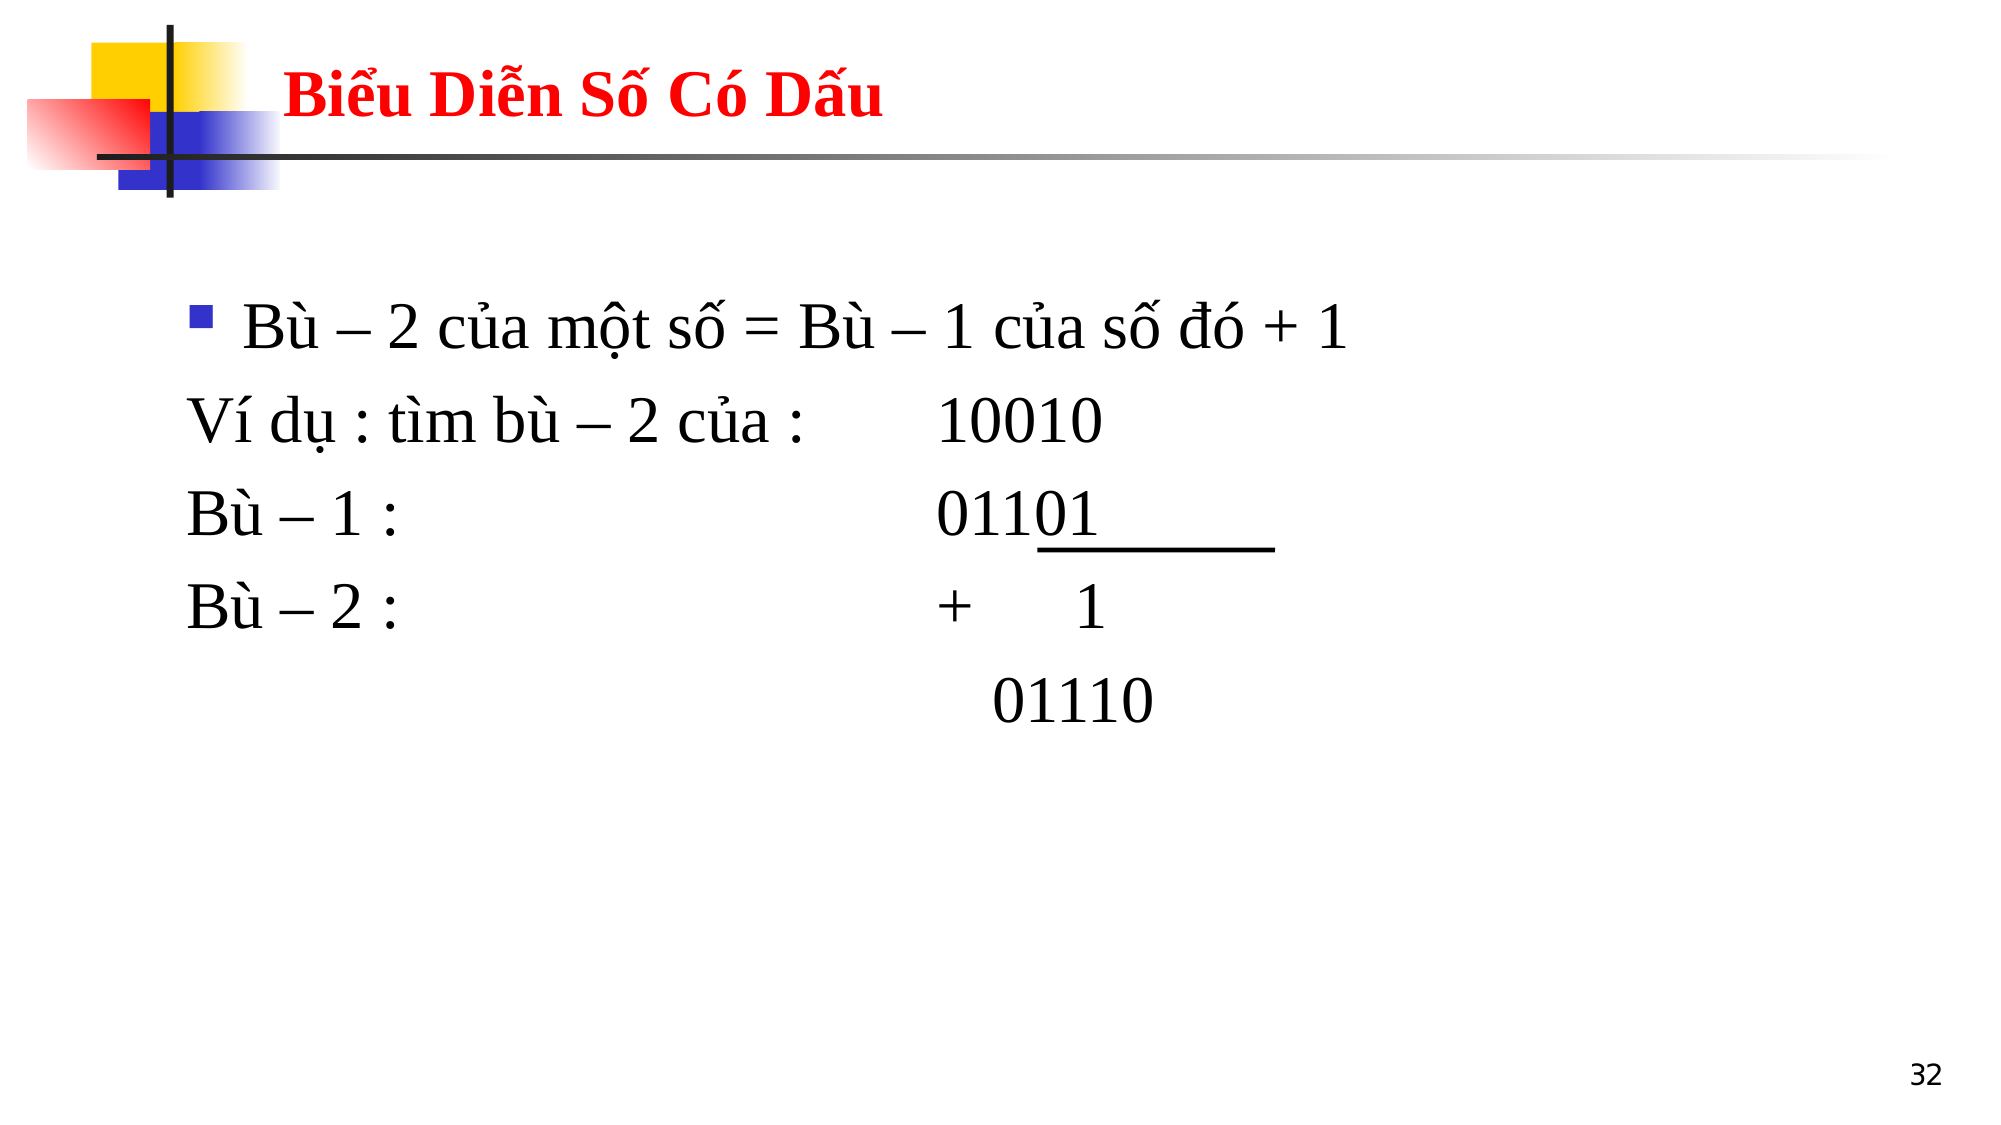

# Biểu Diễn Số Có Dấu
Bù – 2 của một số = Bù – 1 của số đó + 1
Ví dụ : tìm bù – 2 của : 	10010
Bù – 1 :				01101
Bù – 2 :				+      1
						01110

32